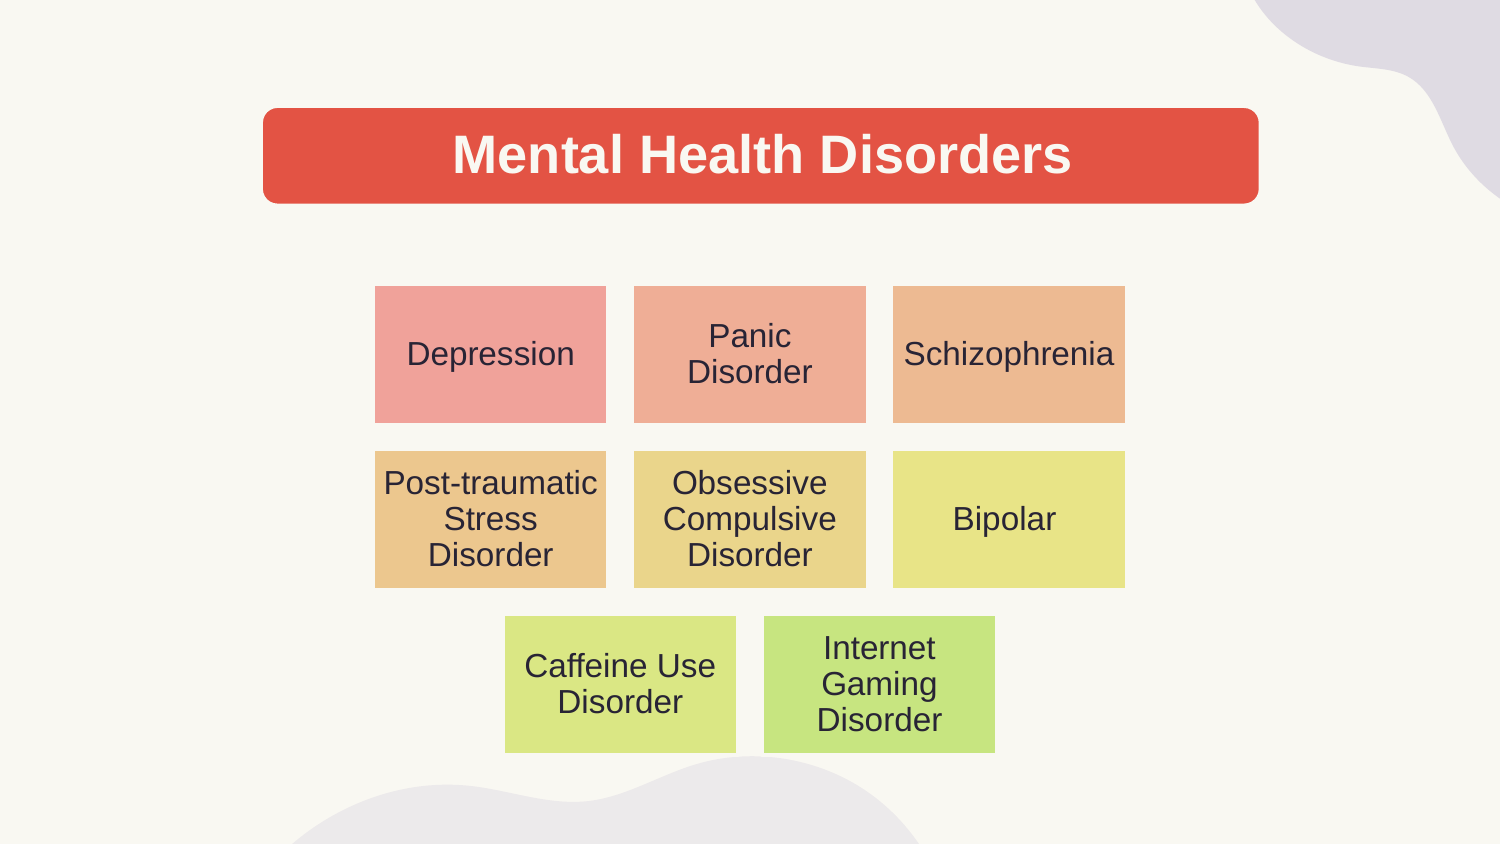

Mental Health Disorders
Depression
Panic Disorder
Schizophrenia
Post-traumatic Stress Disorder
Obsessive Compulsive Disorder
Bipolar
Caffeine Use Disorder
Internet Gaming Disorder